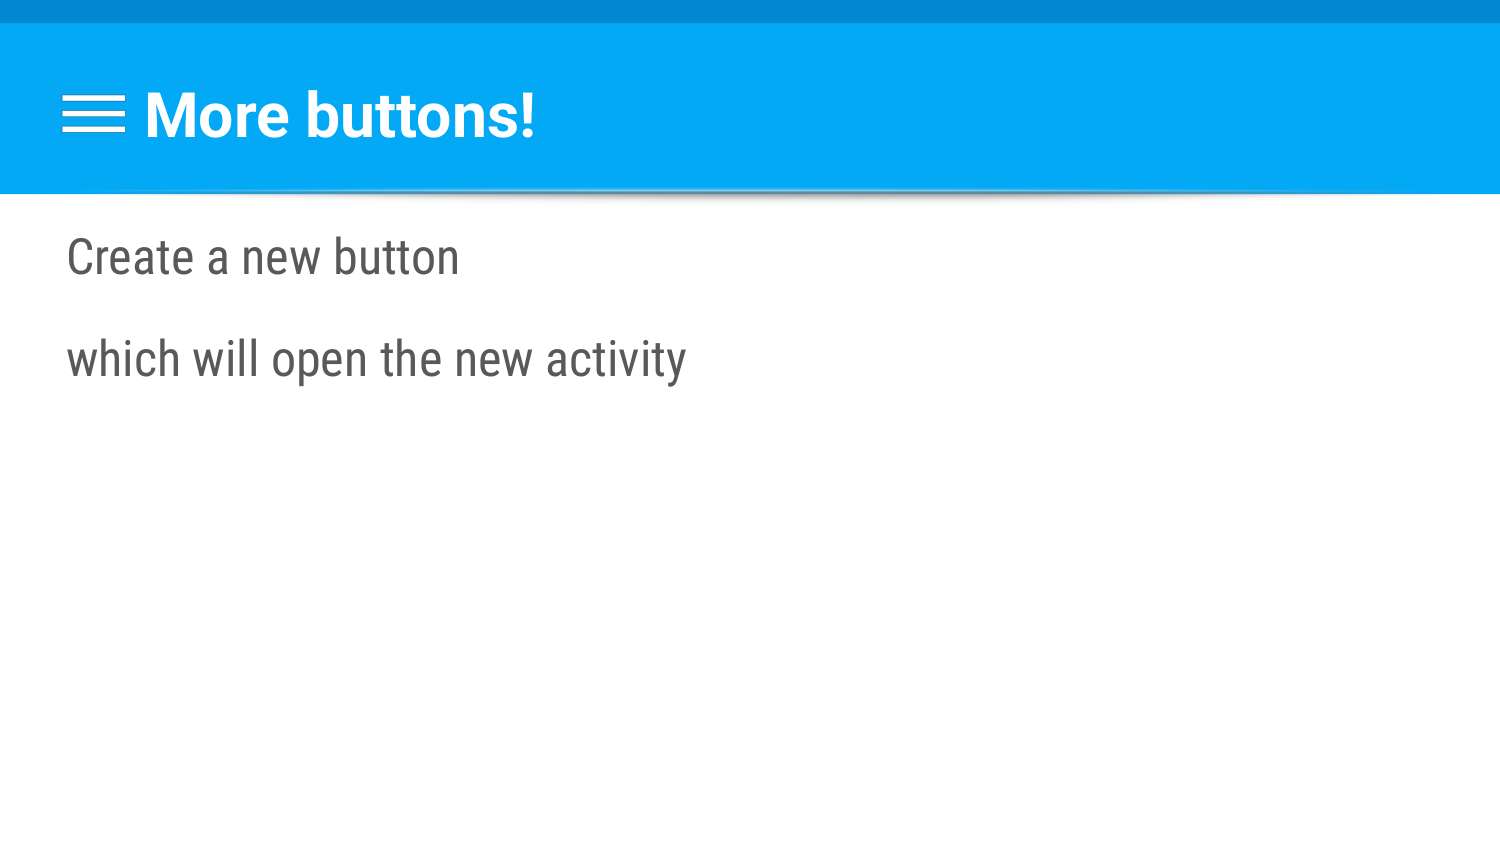

# More buttons!
Create a new button
which will open the new activity